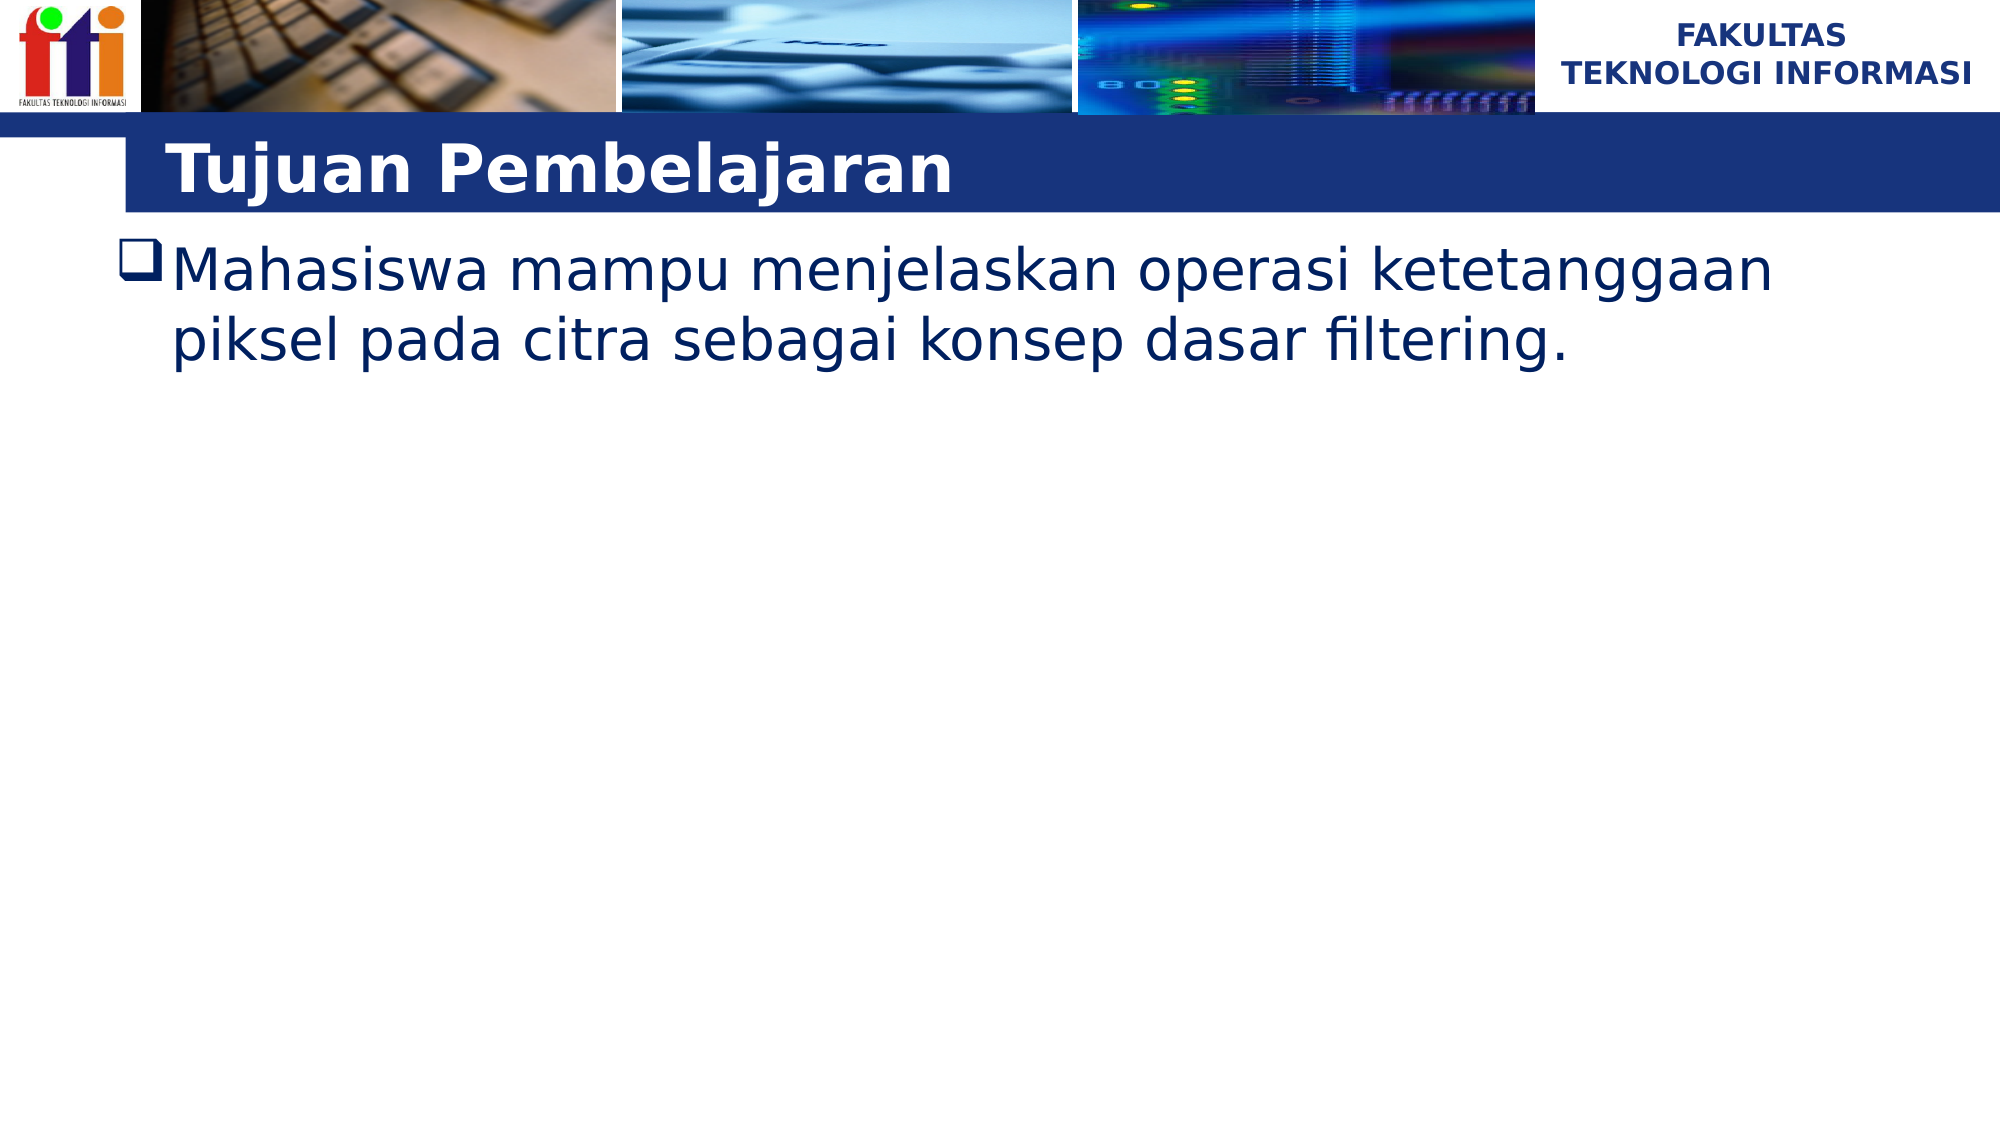

# Tujuan Pembelajaran
Mahasiswa mampu menjelaskan operasi ketetanggaan piksel pada citra sebagai konsep dasar filtering.